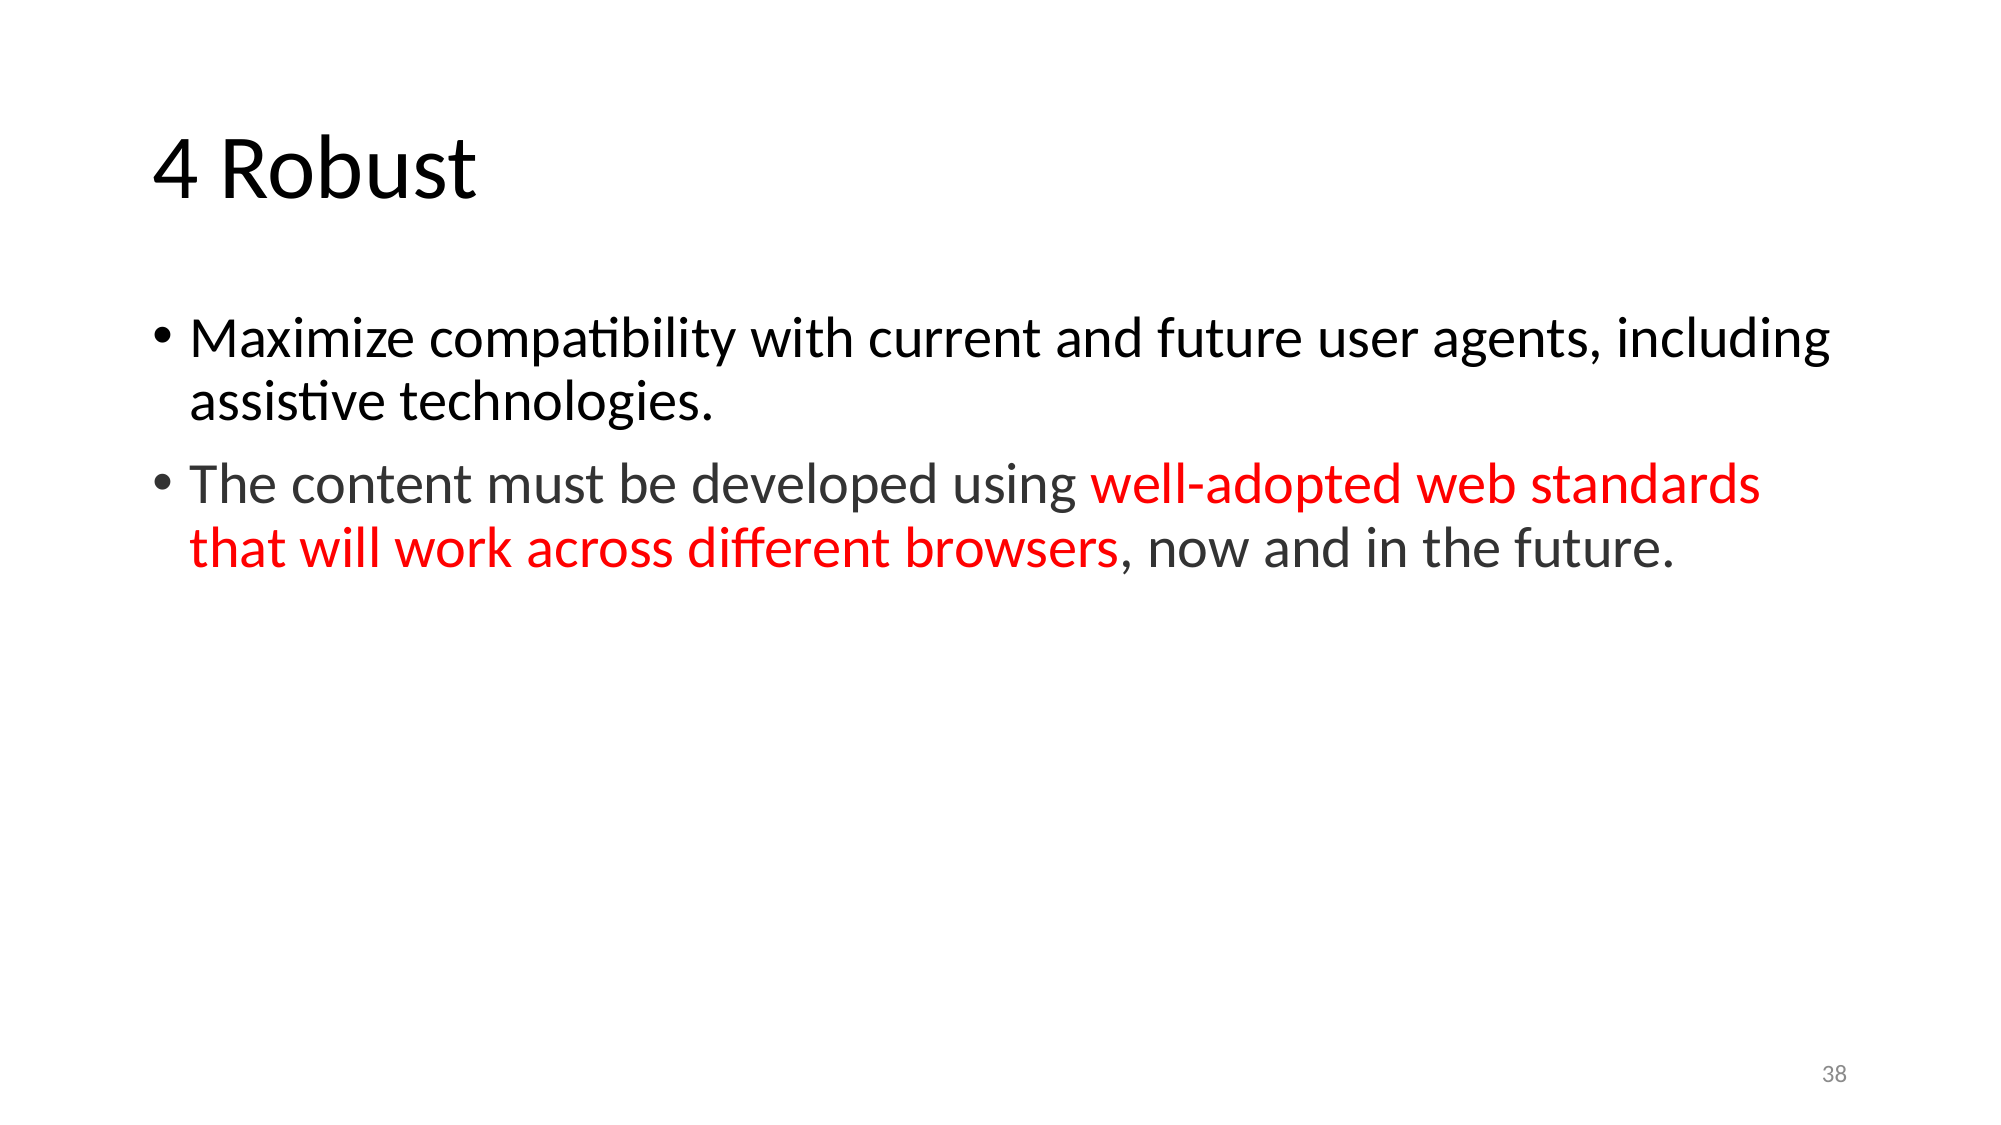

# 4 Robust
Maximize compatibility with current and future user agents, including assistive technologies.
The content must be developed using well-adopted web standards that will work across different browsers, now and in the future.

38